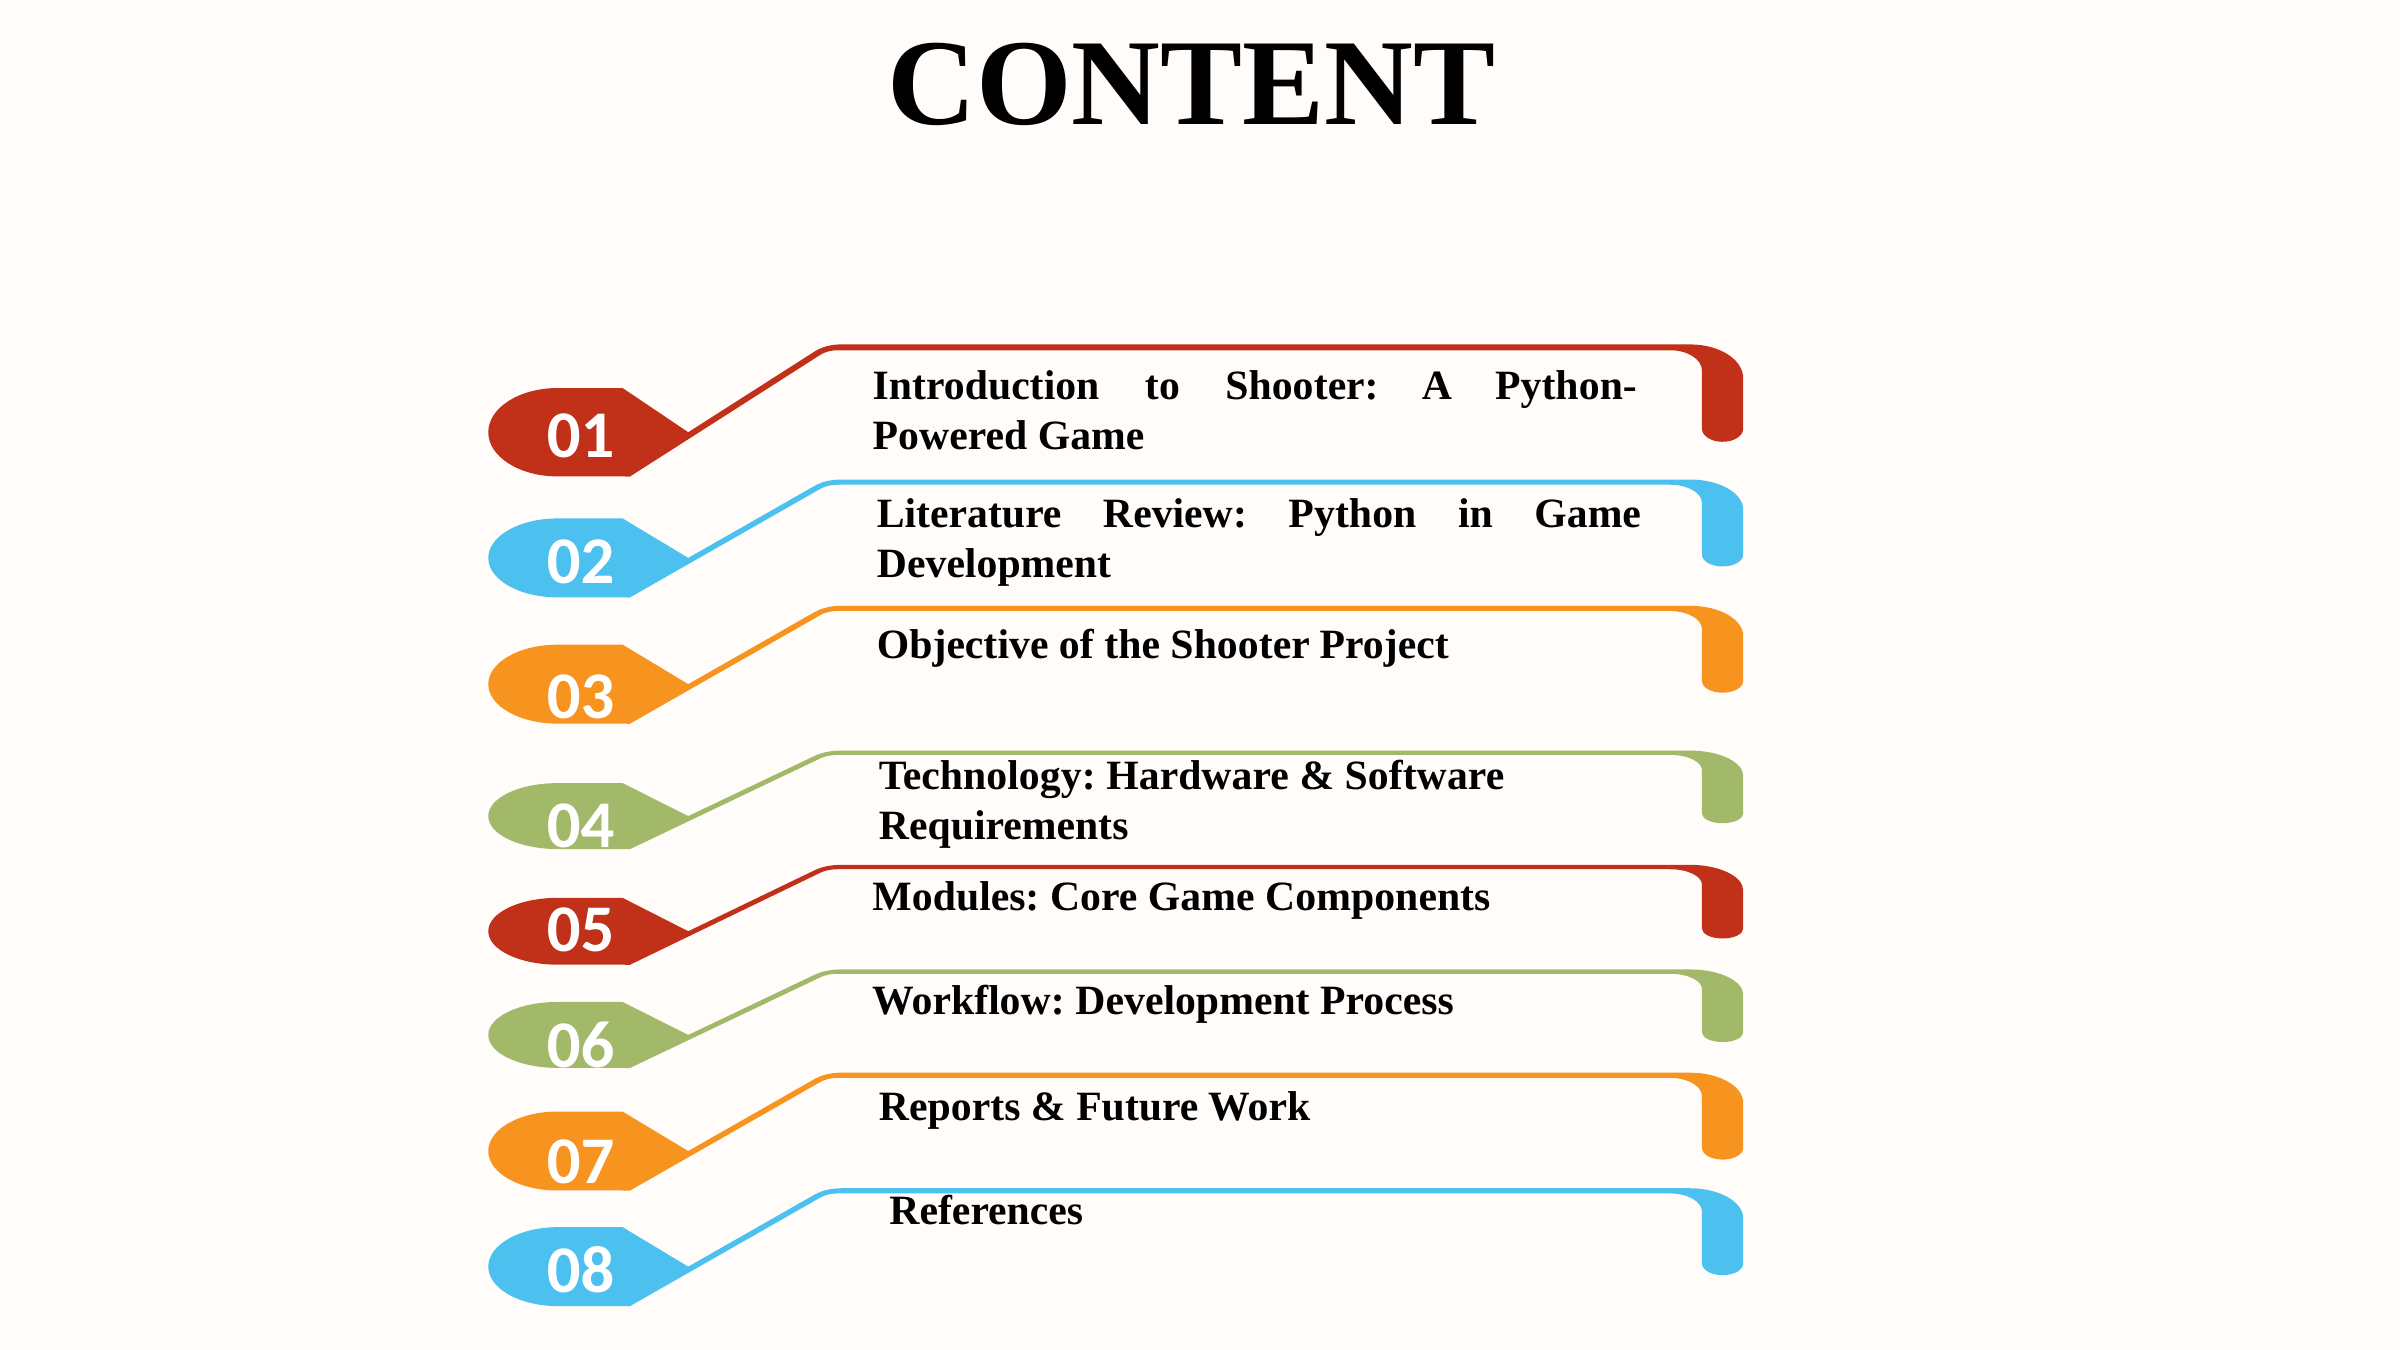

CONTENT

01
Introduction to Shooter: A Python-Powered Game

02
Literature Review: Python in Game Development

03
Objective of the Shooter Project

Technology: Hardware & Software
Requirements
04

Modules: Core Game Components
05

Workflow: Development Process
06

Reports & Future Work
07
References

08